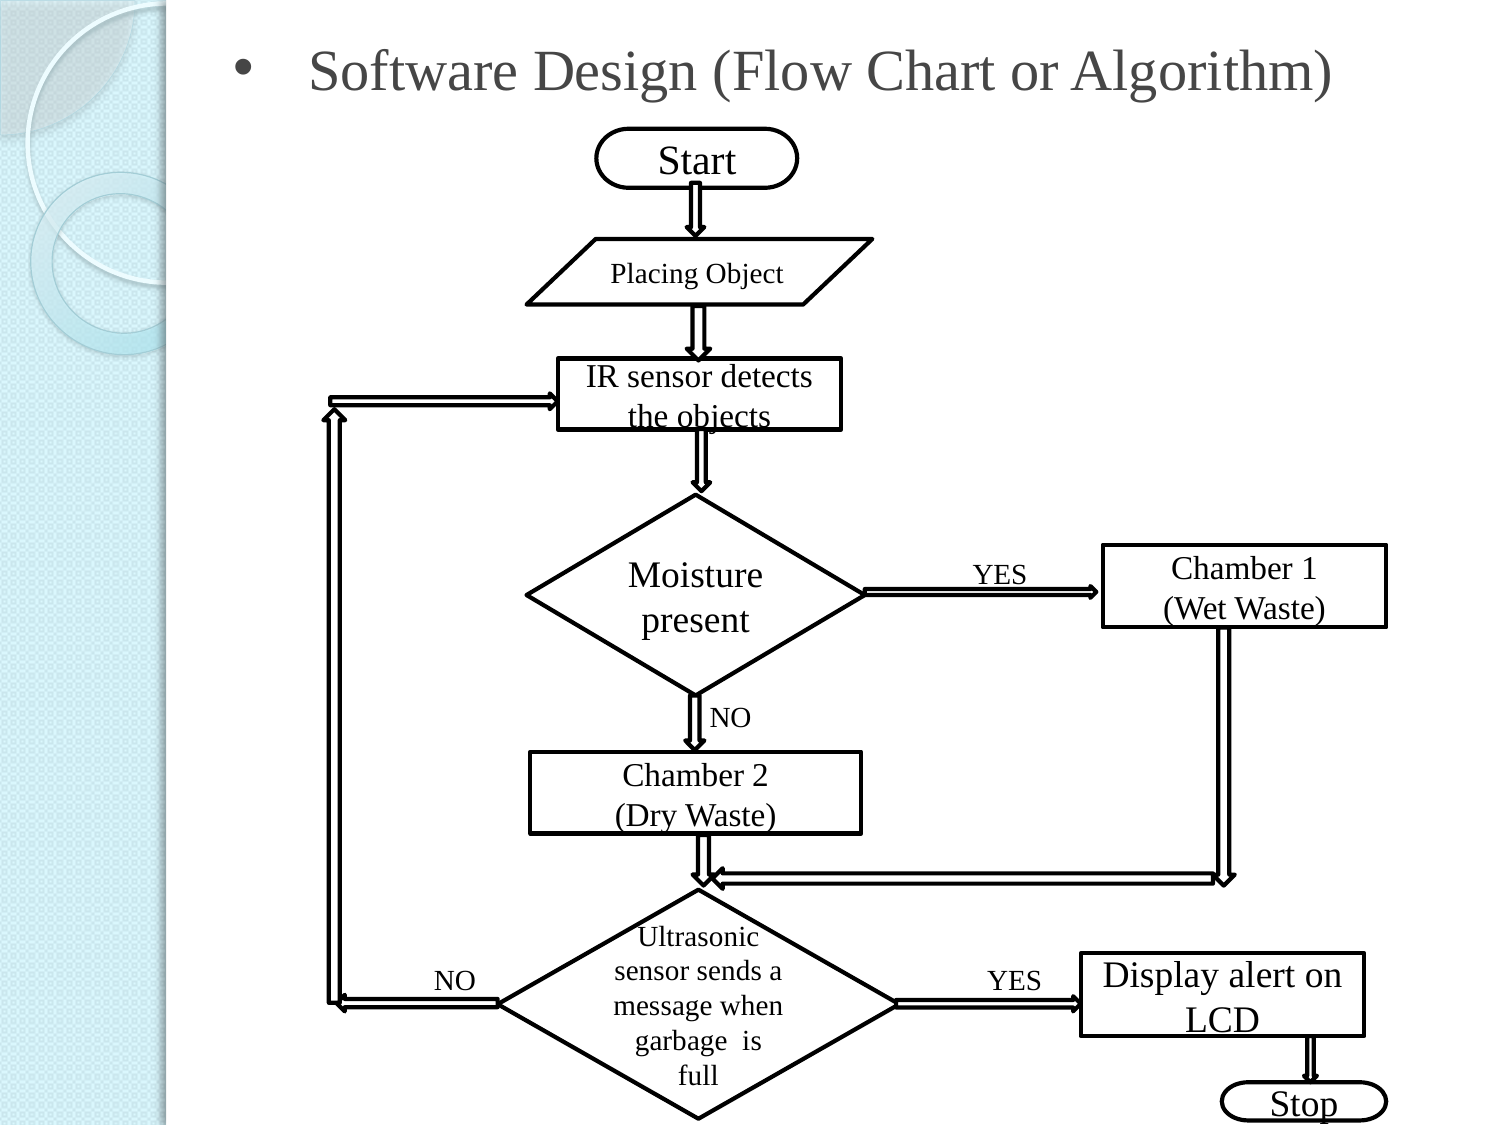

# Software Design (Flow Chart or Algorithm)
Start

Placing Object

IR sensor detects the objects

Moisture present
Chamber 1
(Wet Waste)
YES

NO

Chamber 2
(Dry Waste)

Ultrasonic sensor sends a message when garbage  is full
NO
Display alert on LCD
YES

Stop